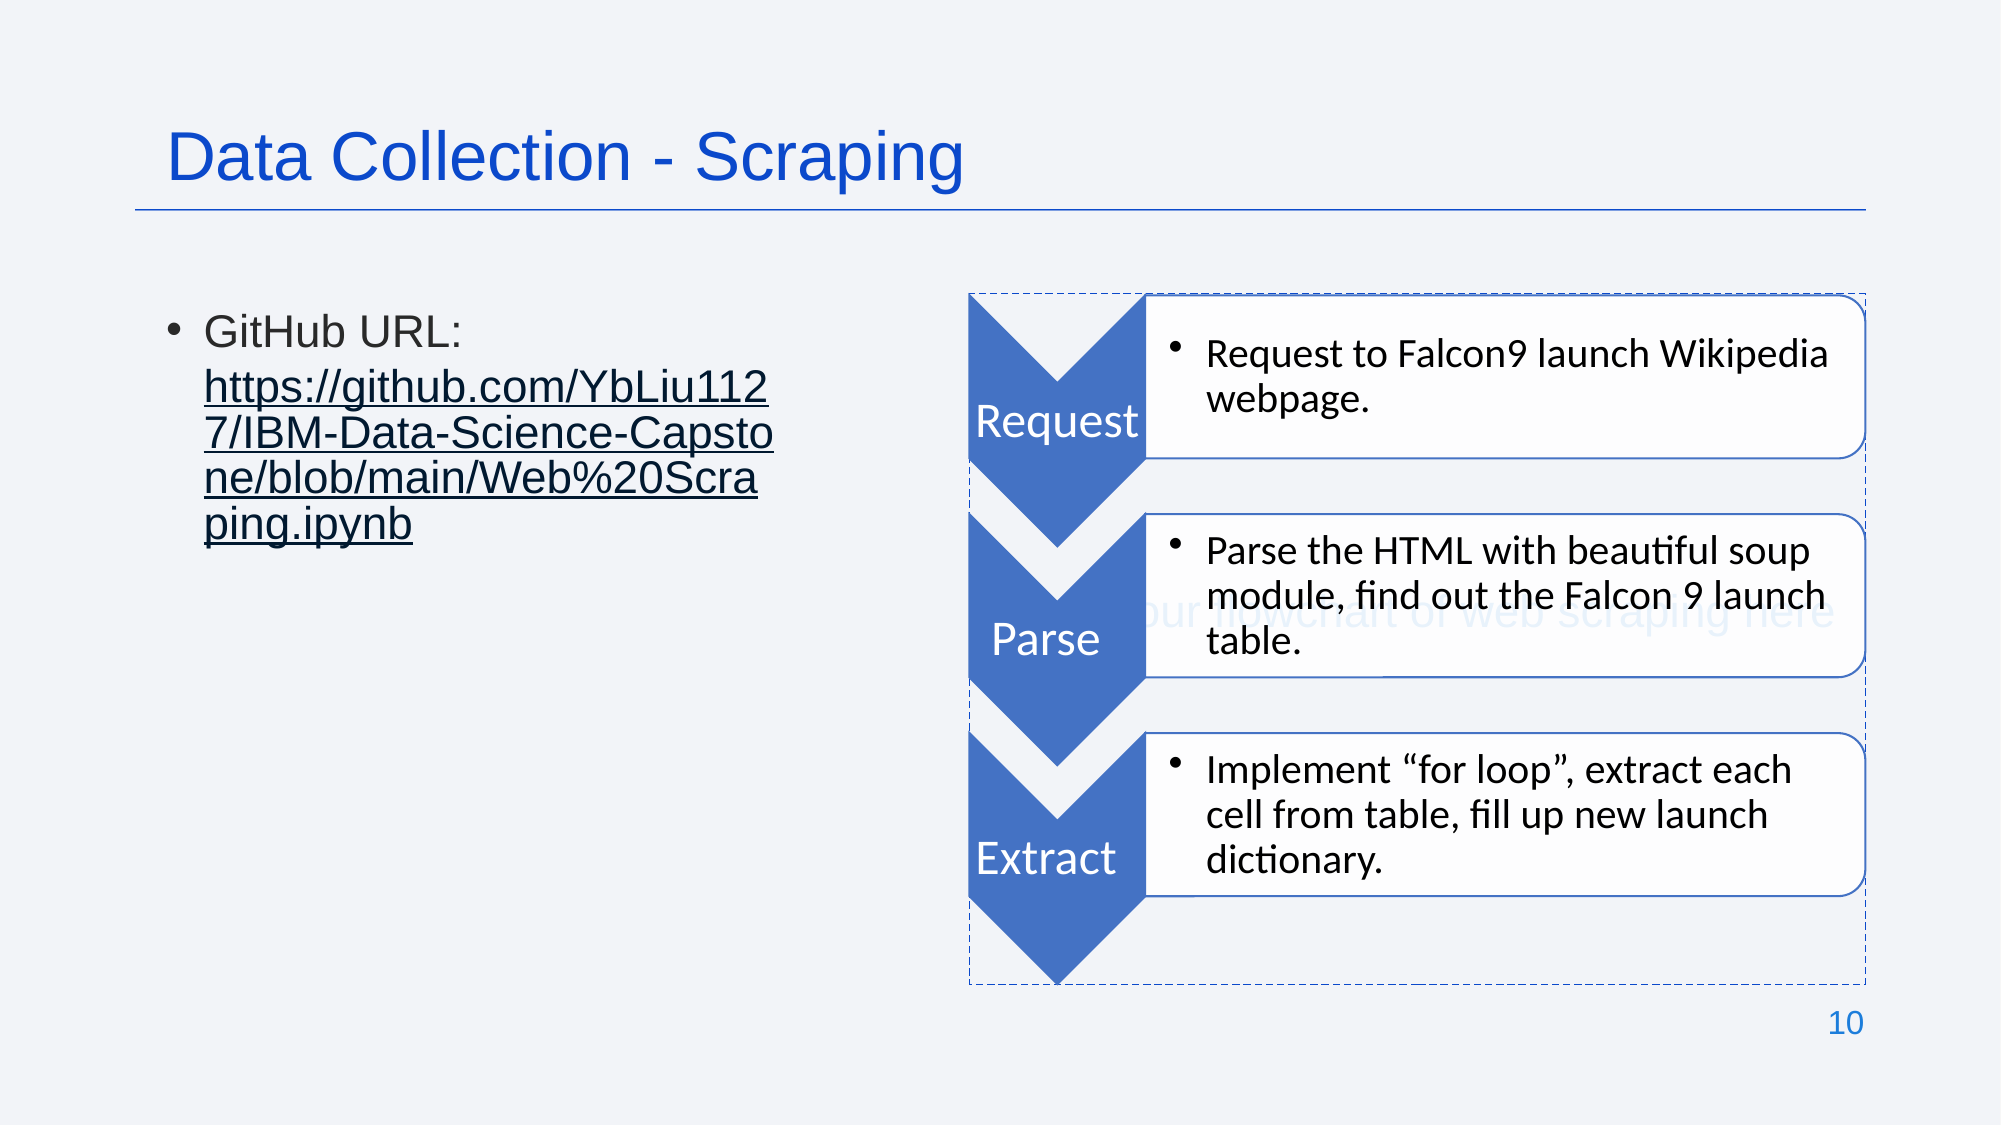

Data Collection - Scraping
GitHub URL: https://github.com/YbLiu1127/IBM-Data-Science-Capstone/blob/main/Web%20Scraping.ipynb

Place your flowchart of web scraping here
Request
Request to Falcon9 launch Wikipedia webpage.
Parse
Parse the HTML with beautiful soup module, find out the Falcon 9 launch table.
Extract
Implement “for loop”, extract each cell from table, fill up new launch dictionary.
10